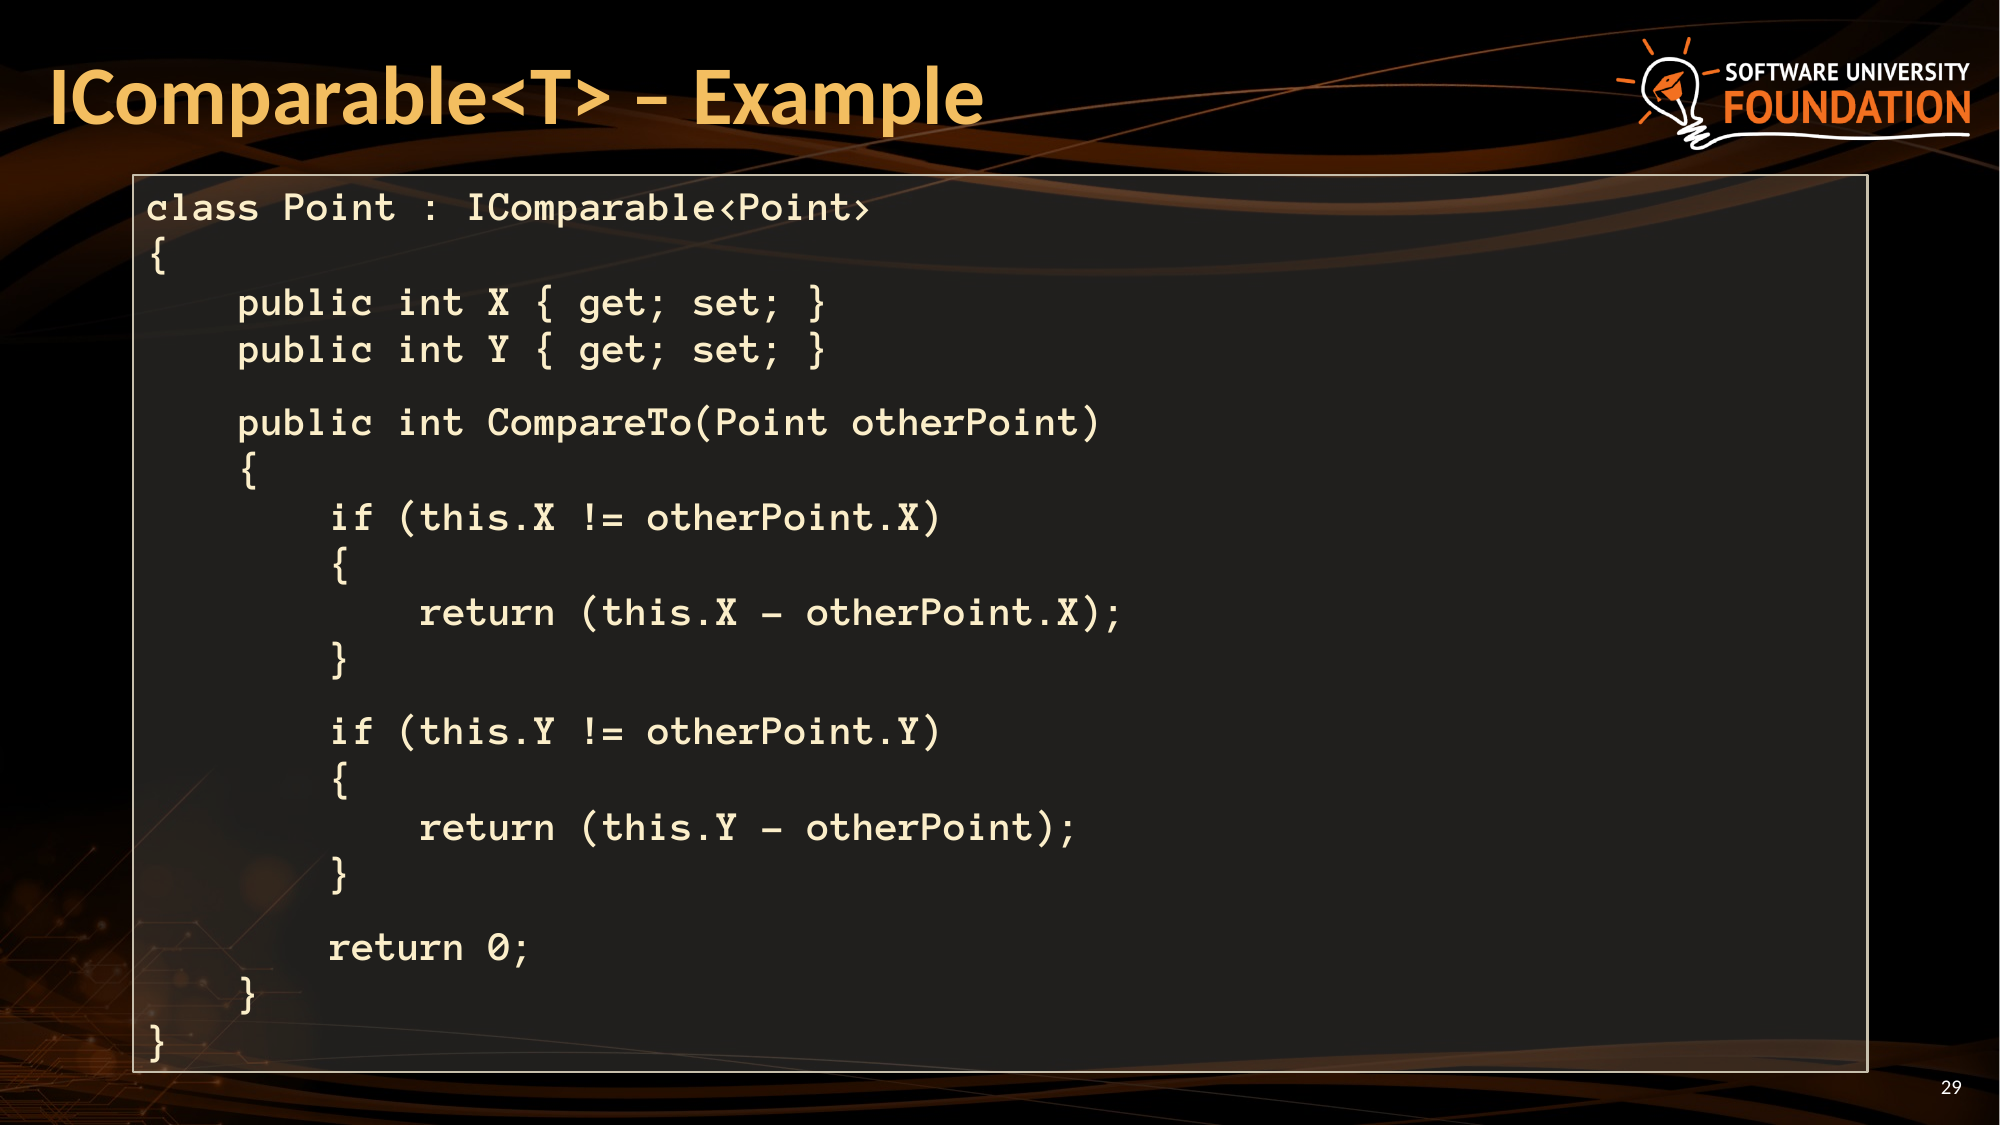

# IComparable<T> – Example
class Point : IComparable<Point>
{
    public int X { get; set; }
    public int Y { get; set; }
    public int CompareTo(Point otherPoint)
    {
        if (this.X != otherPoint.X)
        {
            return (this.X - otherPoint.X);
        }
        if (this.Y != otherPoint.Y)
        {
            return (this.Y - otherPoint);
        }
        return 0;
    }
}
29